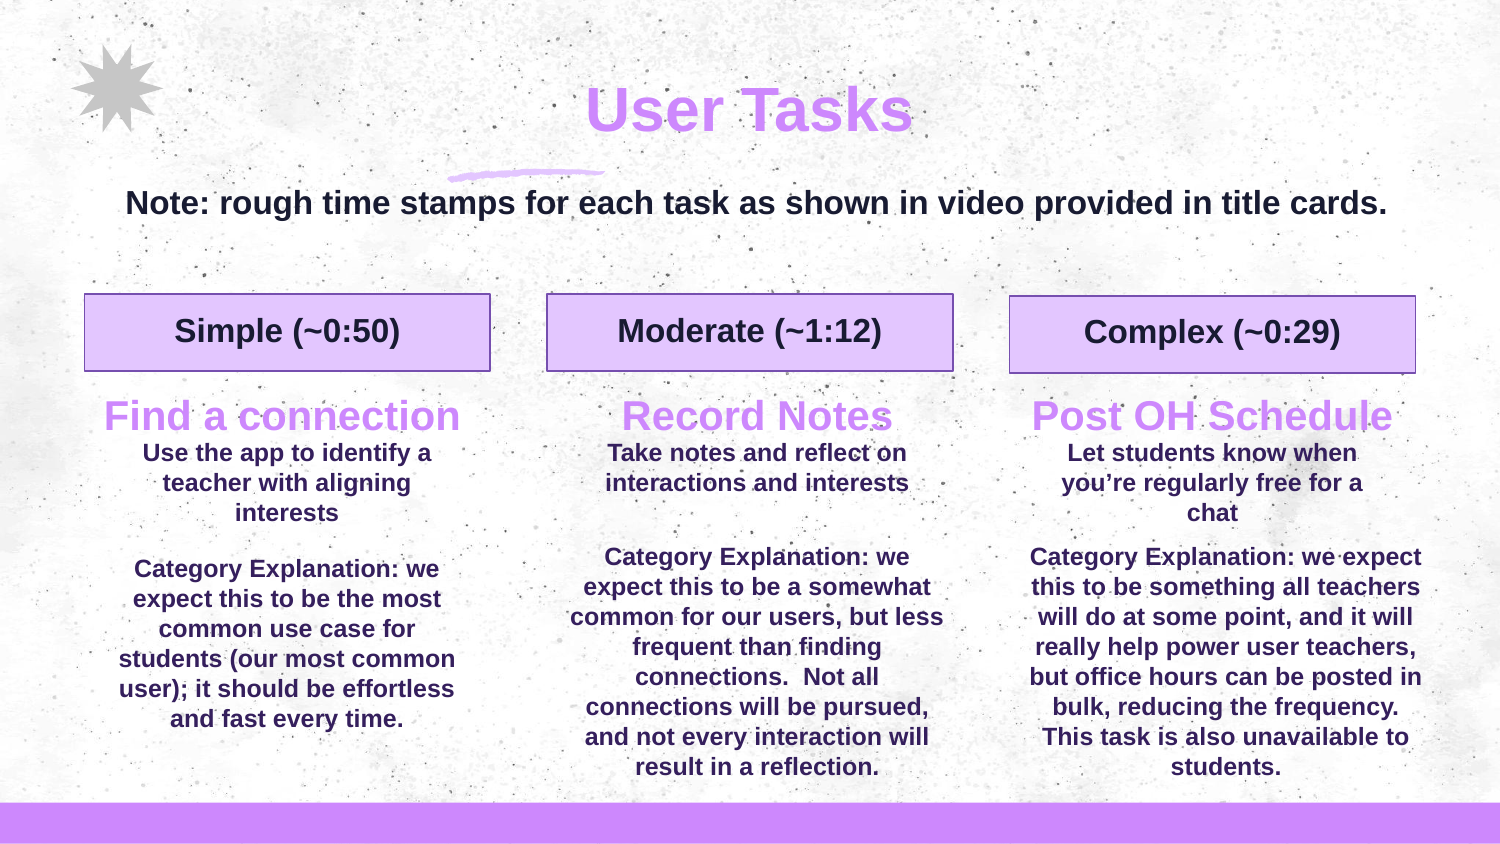

# User Tasks
Note: rough time stamps for each task as shown in video provided in title cards.

Moderate (~1:12)

Simple (~0:50)

Complex (~0:29)
Record Notes
Post OH Schedule
Find a connection
Take notes and reflect on interactions and interests
Let students know when you’re regularly free for a chat
Use the app to identify a teacher with aligning interests
Category Explanation: we expect this to be a somewhat common for our users, but less frequent than finding connections.  Not all connections will be pursued, and not every interaction will result in a reflection.
Category Explanation: we expect this to be something all teachers will do at some point, and it will really help power user teachers, but office hours can be posted in bulk, reducing the frequency. This task is also unavailable to students.
Category Explanation: we expect this to be the most common use case for students (our most common user); it should be effortless and fast every time.